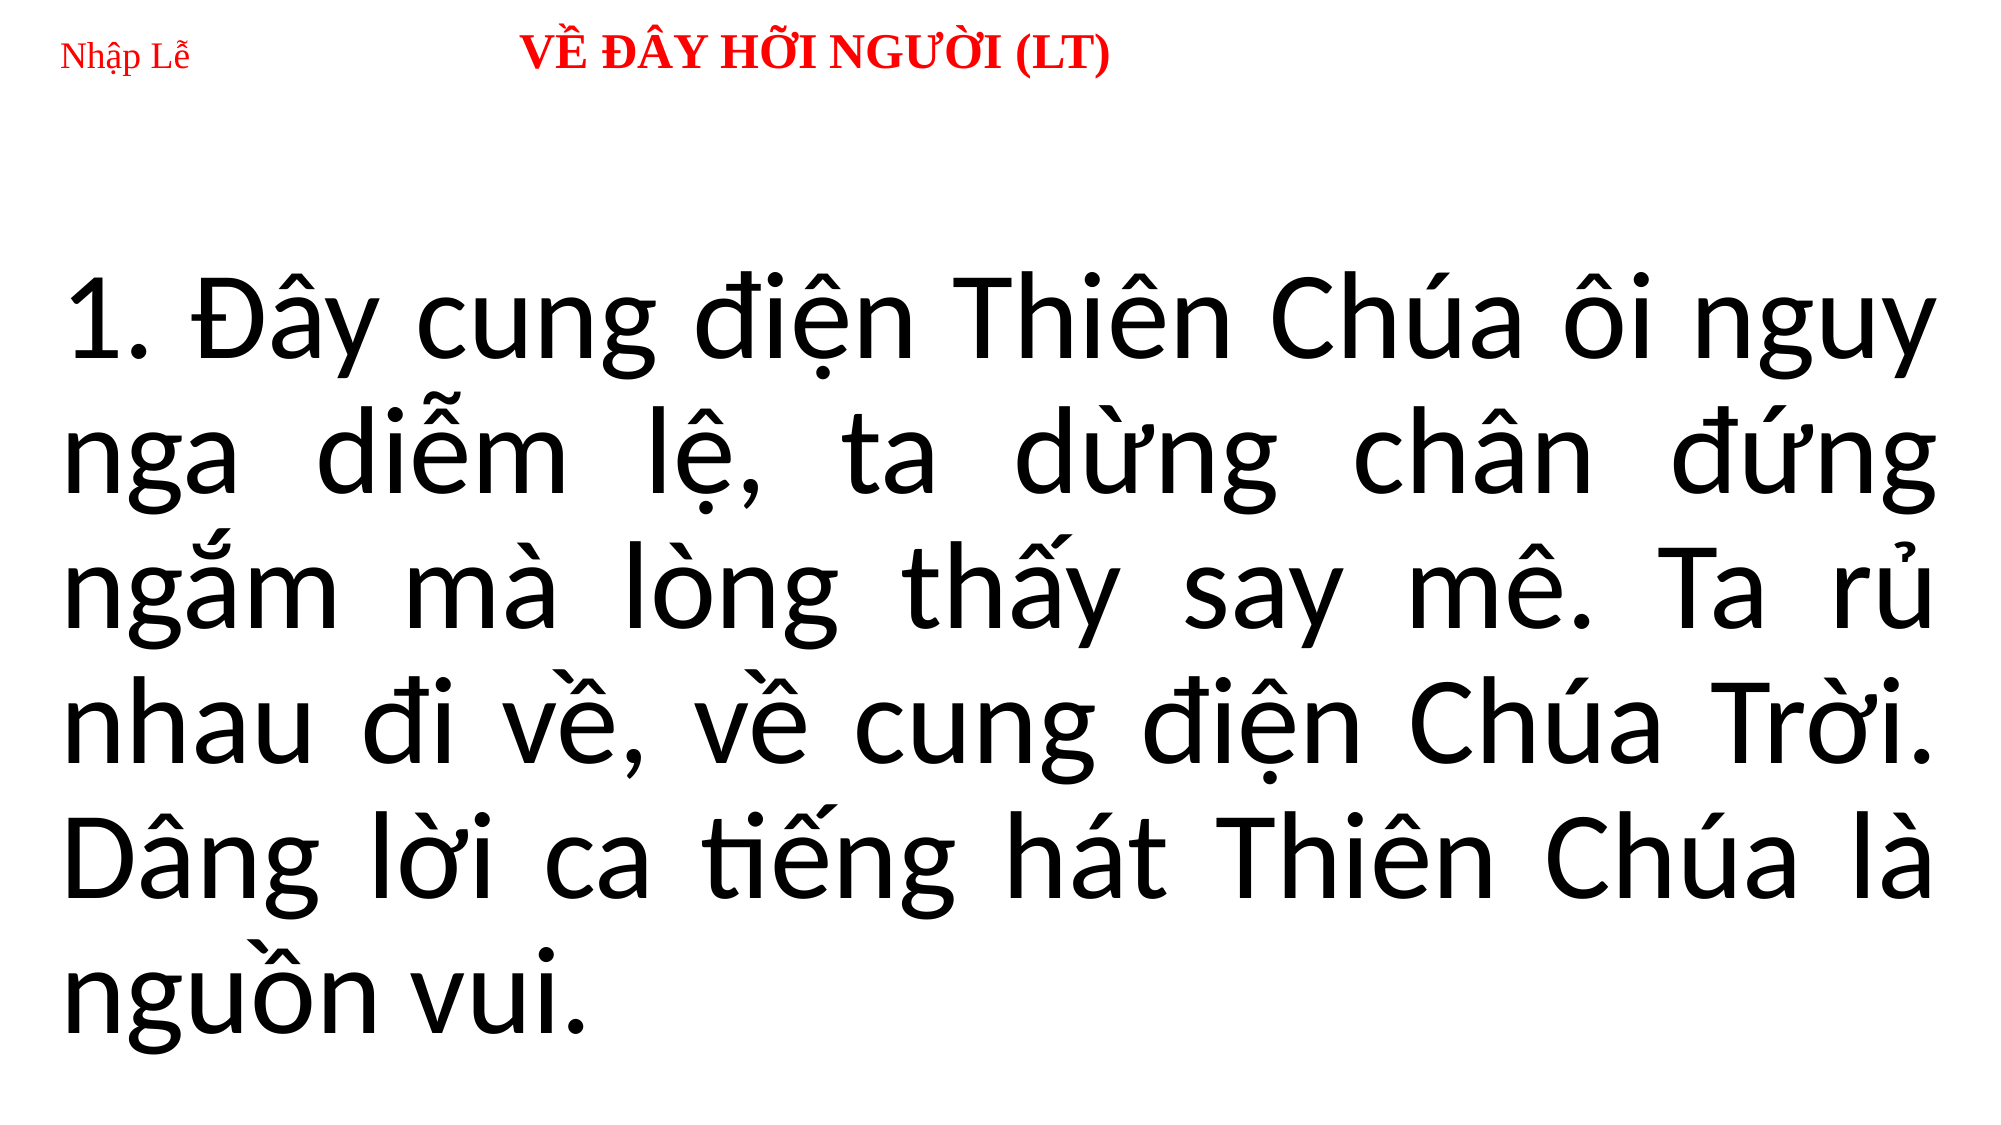

# Nhập Lễ                        	 VỀ ĐÂY HỠI NGƯỜI (LT)
1. Đây cung điện Thiên Chúa ôi nguy nga diễm lệ, ta dừng chân đứng ngắm mà lòng thấy say mê. Ta rủ nhau đi về, về cung điện Chúa Trời. Dâng lời ca tiếng hát Thiên Chúa là nguồn vui.